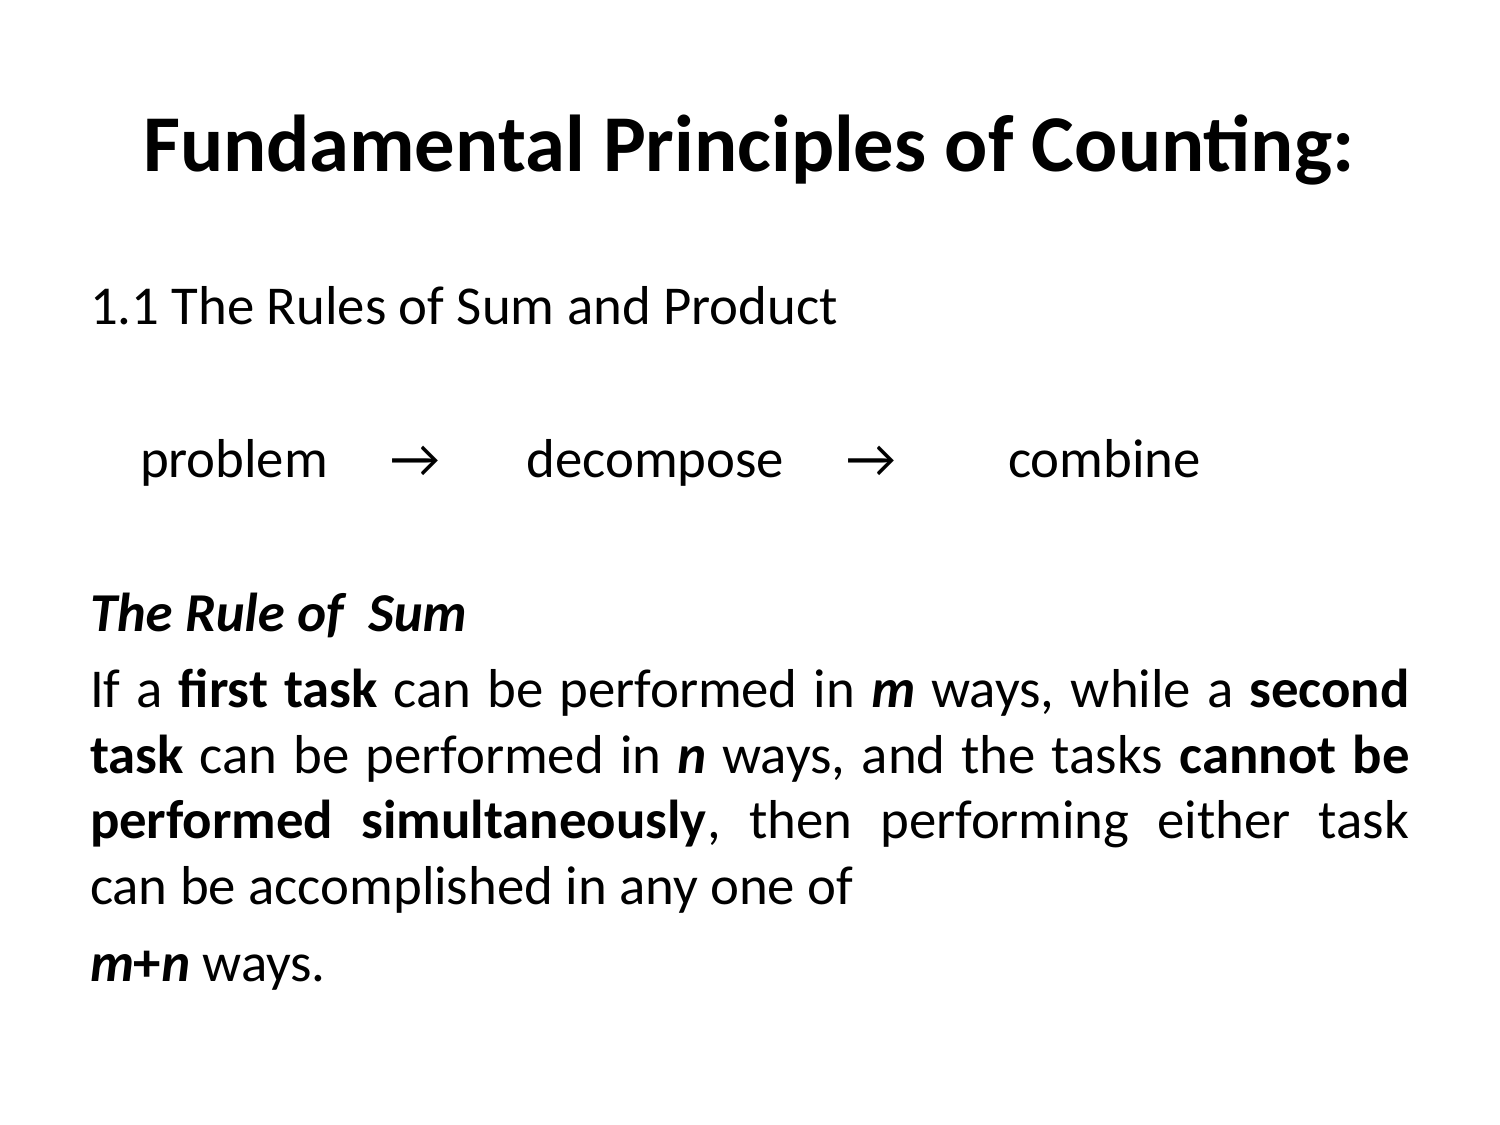

# Fundamental Principles of Counting:
1.1 The Rules of Sum and Product

    problem     →       decompose     →         combine

The Rule of  Sum
If a first task can be performed in m ways, while a second task can be performed in n ways, and the tasks cannot be performed simultaneously, then performing either task can be accomplished in any one of
m+n ways.